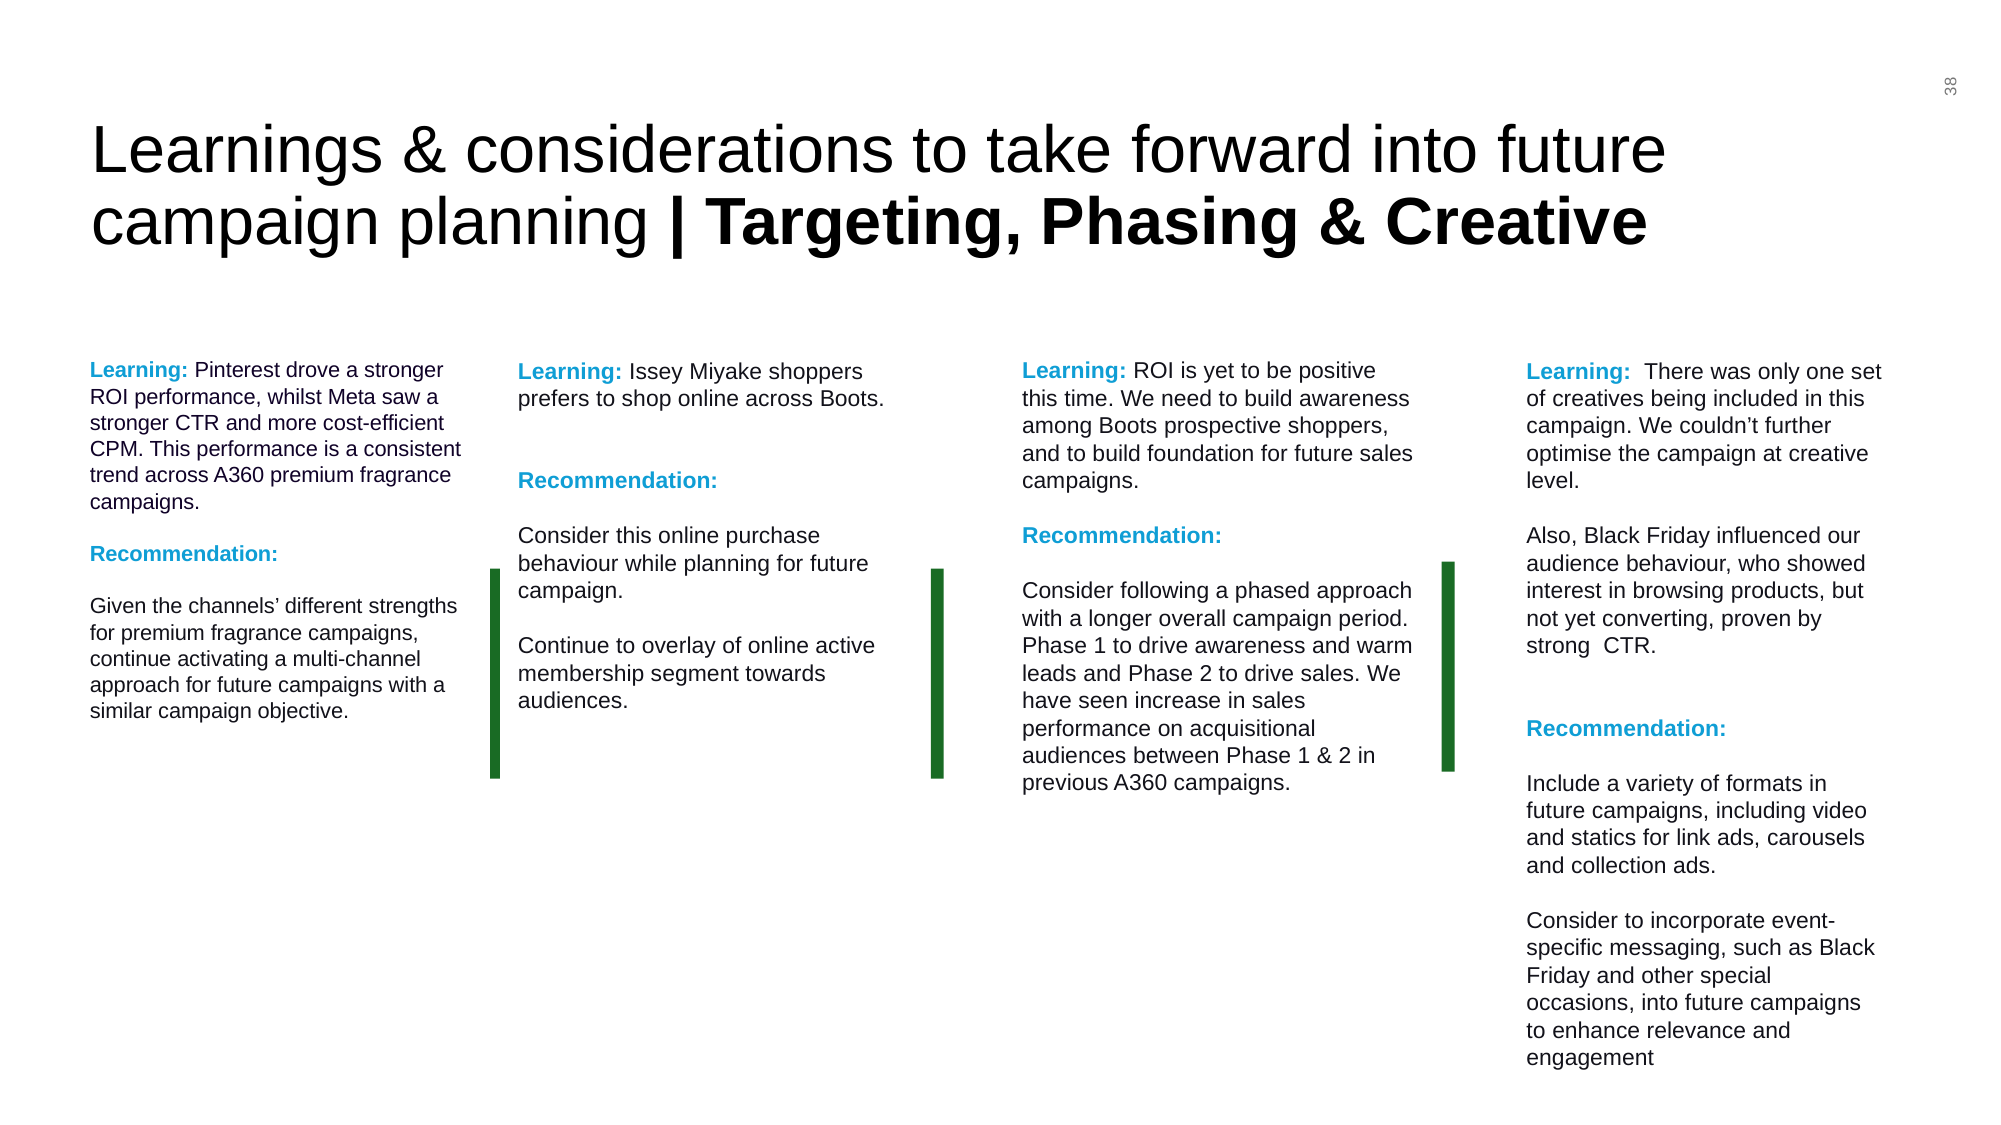

38
# Learnings & considerations to take forward into future campaign planning | Targeting, Phasing & Creative
Learning: Pinterest drove a stronger ROI performance, whilst Meta saw a stronger CTR and more cost-efficient CPM. This performance is a consistent trend across A360 premium fragrance campaigns.

Recommendation:

Given the channels’ different strengths for premium fragrance campaigns, continue activating a multi-channel approach for future campaigns with a similar campaign objective.

Learning: Issey Miyake shoppers prefers to shop online across Boots.

Recommendation:

Consider this online purchase behaviour while planning for future campaign.

Continue to overlay of online active membership segment towards audiences.

Learning: ROI is yet to be positive this time. We need to build awareness among Boots prospective shoppers, and to build foundation for future sales campaigns.

Recommendation:

Consider following a phased approach with a longer overall campaign period. Phase 1 to drive awareness and warm leads and Phase 2 to drive sales. We have seen increase in sales performance on acquisitional audiences between Phase 1 & 2 in previous A360 campaigns.

Learning:  There was only one set of creatives being included in this campaign. We couldn’t further optimise the campaign at creative level.

Also, Black Friday influenced our audience behaviour, who showed interest in browsing products, but not yet converting, proven by strong  CTR.

Recommendation:

Include a variety of formats in future campaigns, including video and statics for link ads, carousels and collection ads.

Consider to incorporate event-specific messaging, such as Black Friday and other special occasions, into future campaigns to enhance relevance and engagement